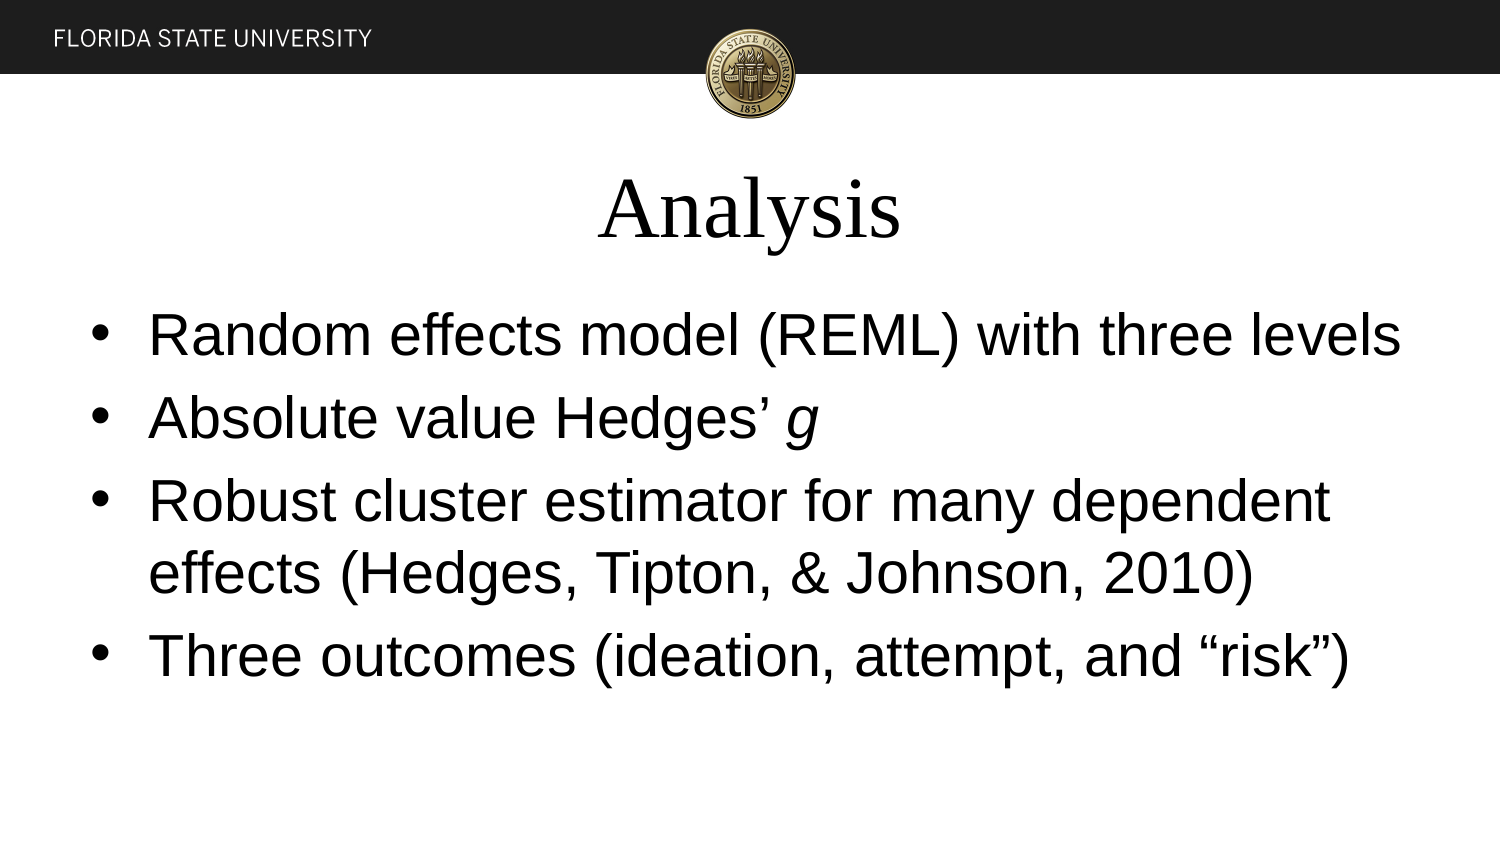

# Analysis
Random effects model (REML) with three levels
Absolute value Hedges’ g
Robust cluster estimator for many dependent effects (Hedges, Tipton, & Johnson, 2010)
Three outcomes (ideation, attempt, and “risk”)